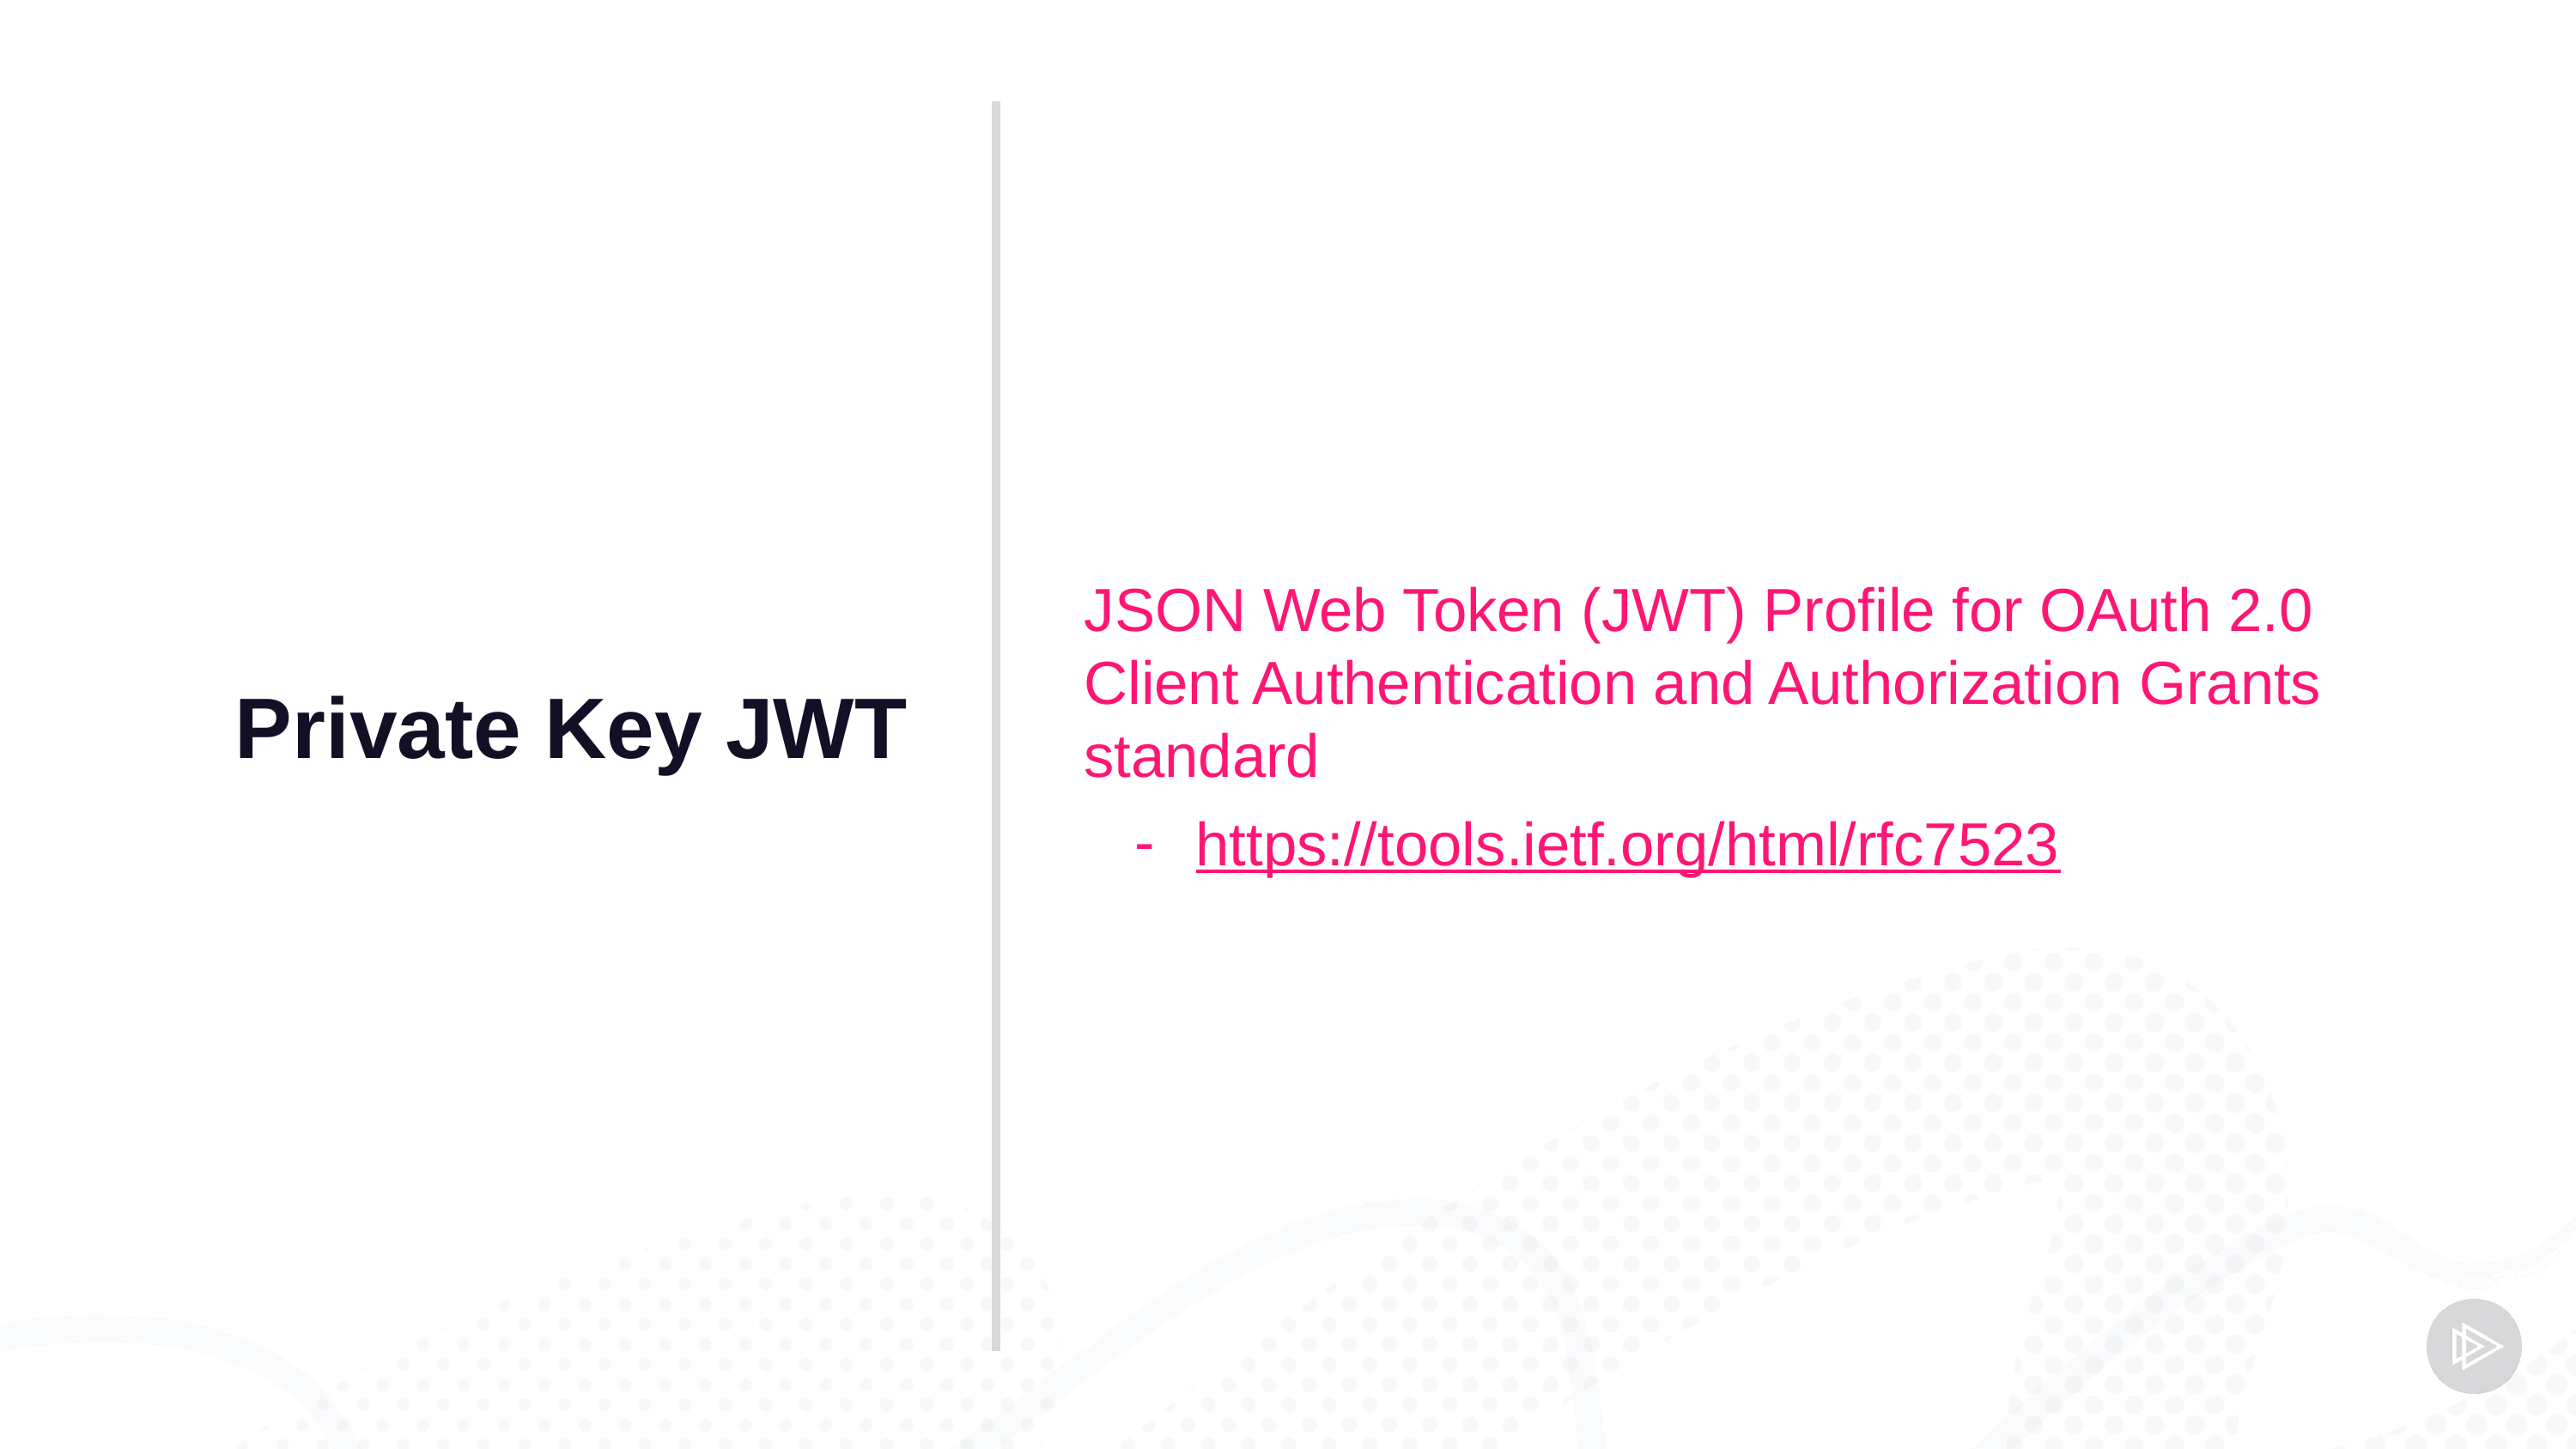

Private Key JWT
JSON Web Token (JWT) Profile for OAuth 2.0 Client Authentication and Authorization Grants standard
https://tools.ietf.org/html/rfc7523